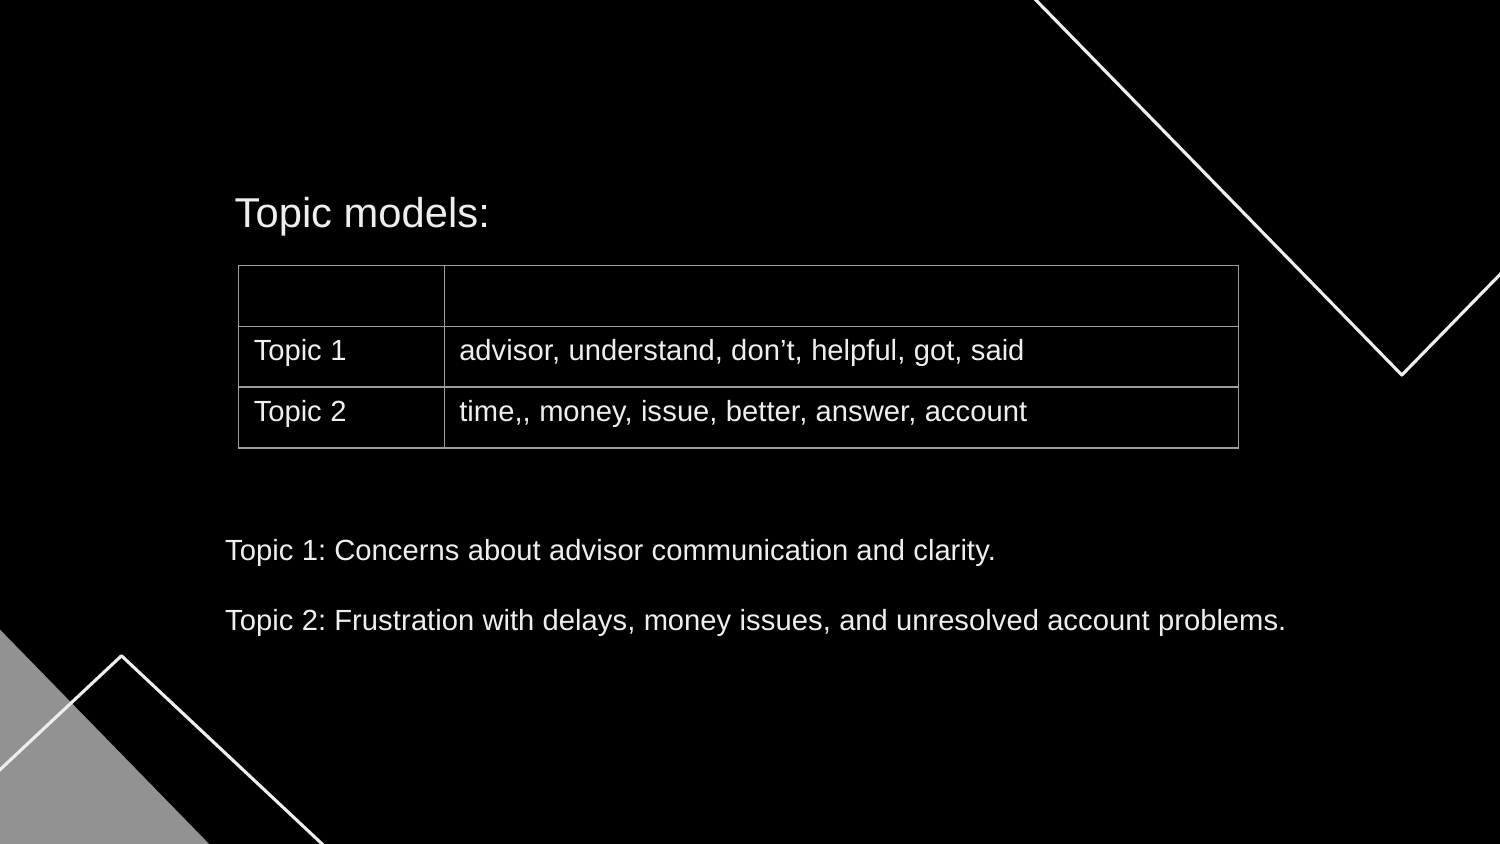

Topic models:
|  |  |
| --- | --- |
| Topic 1 | advisor, understand, don’t, helpful, got, said |
| Topic 2 | time,, money, issue, better, answer, account |
Topic 1: Concerns about advisor communication and clarity.

Topic 2: Frustration with delays, money issues, and unresolved account problems.